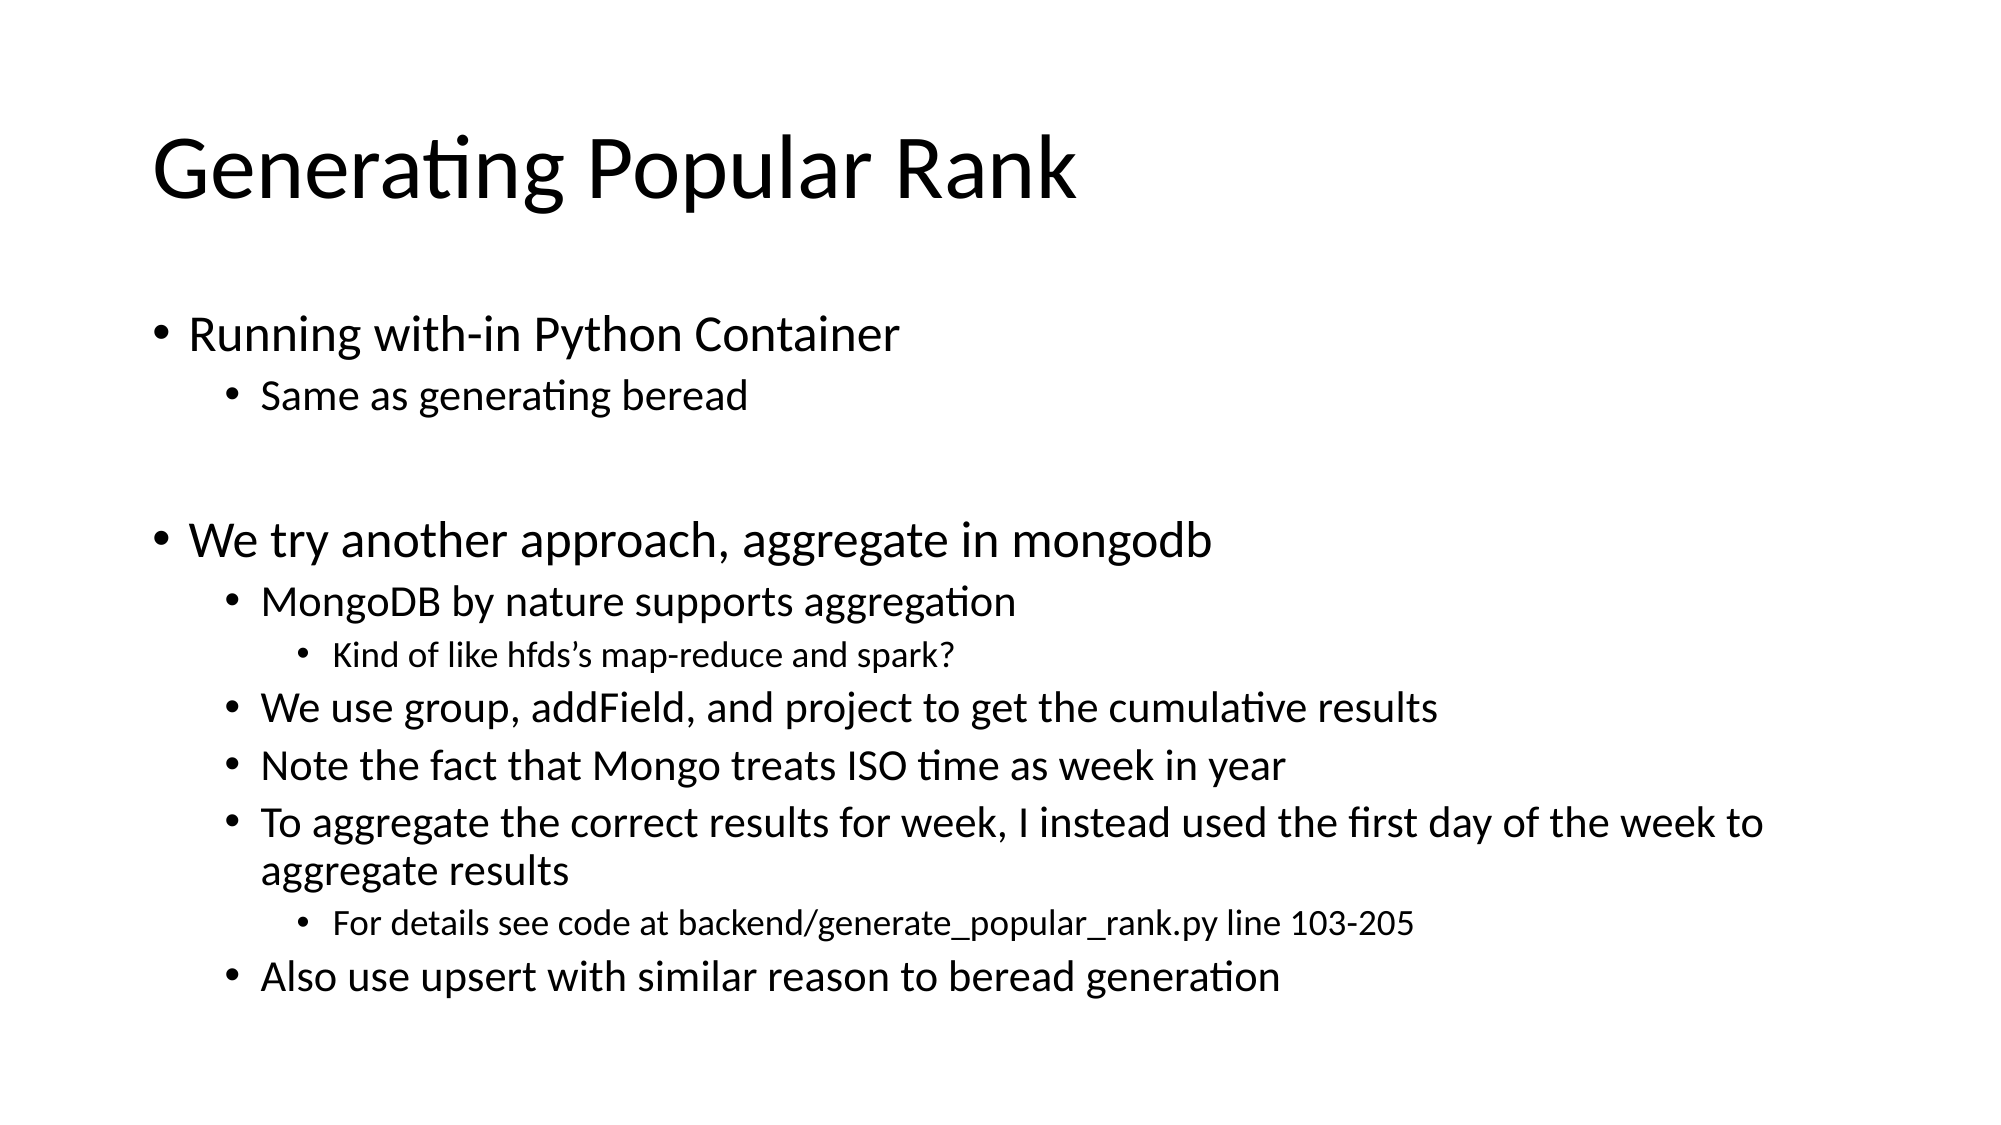

# Generating Popular Rank
Running with-in Python Container
Same as generating beread

We try another approach, aggregate in mongodb
MongoDB by nature supports aggregation
Kind of like hfds’s map-reduce and spark?
We use group, addField, and project to get the cumulative results
Note the fact that Mongo treats ISO time as week in year
To aggregate the correct results for week, I instead used the first day of the week to aggregate results
For details see code at backend/generate_popular_rank.py line 103-205
Also use upsert with similar reason to beread generation